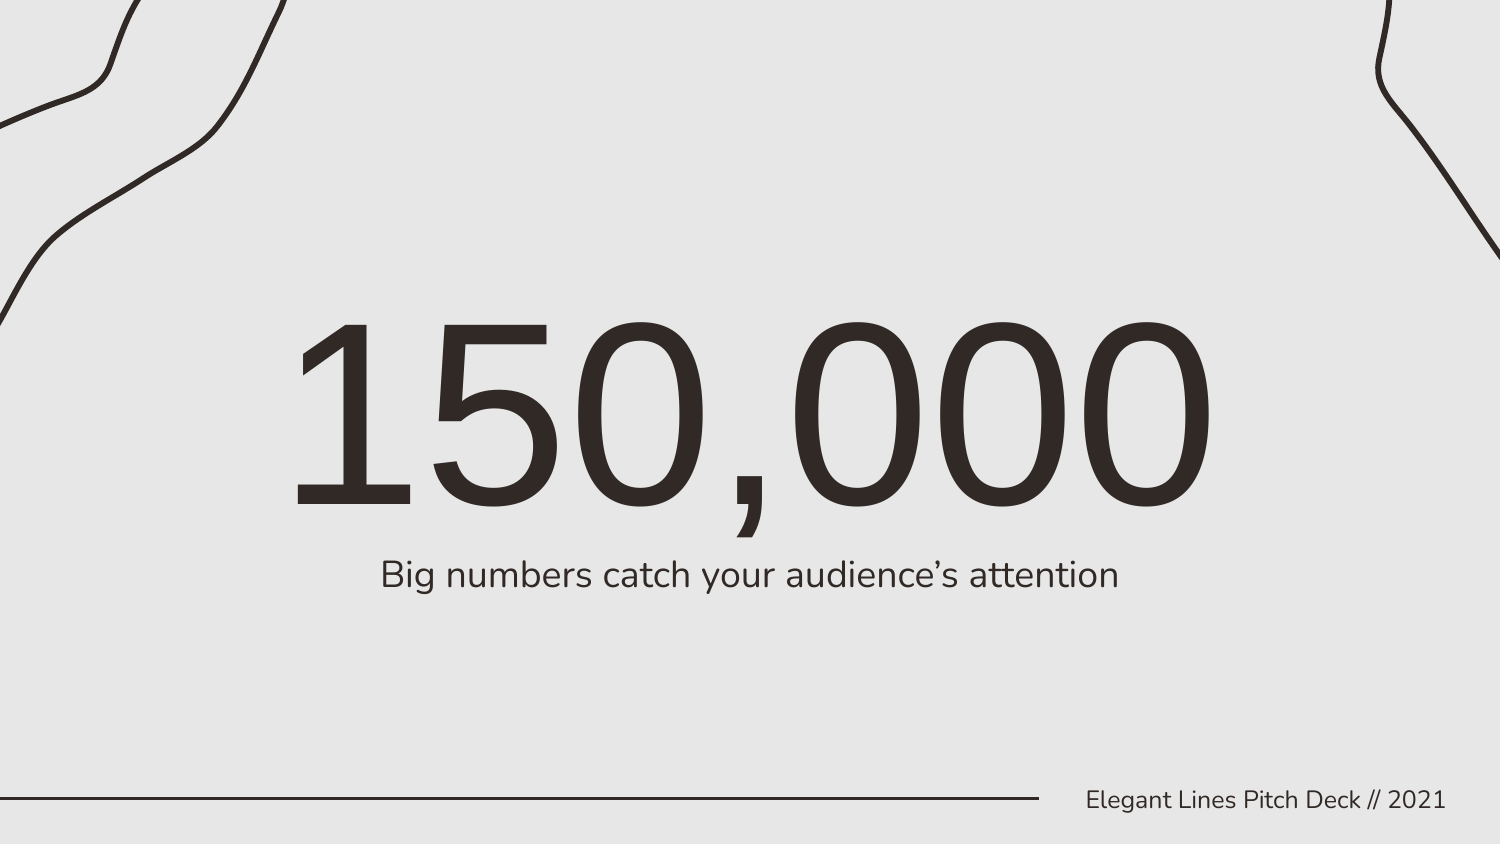

# 150,000
Big numbers catch your audience’s attention
Elegant Lines Pitch Deck // 2021